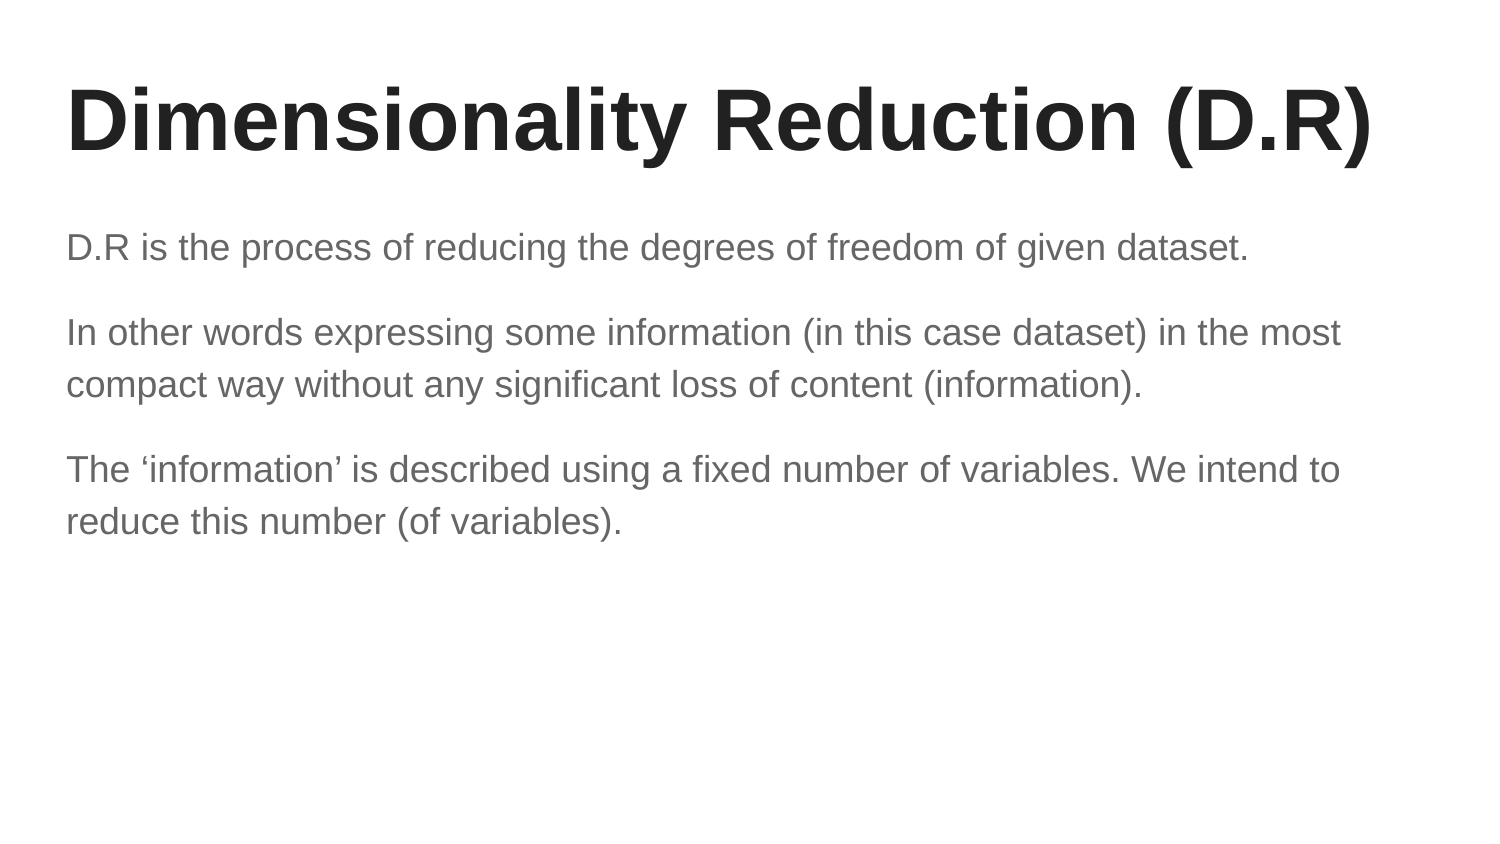

# Dimensionality Reduction (D.R)
D.R is the process of reducing the degrees of freedom of given dataset.
In other words expressing some information (in this case dataset) in the most compact way without any significant loss of content (information).
The ‘information’ is described using a fixed number of variables. We intend to reduce this number (of variables).